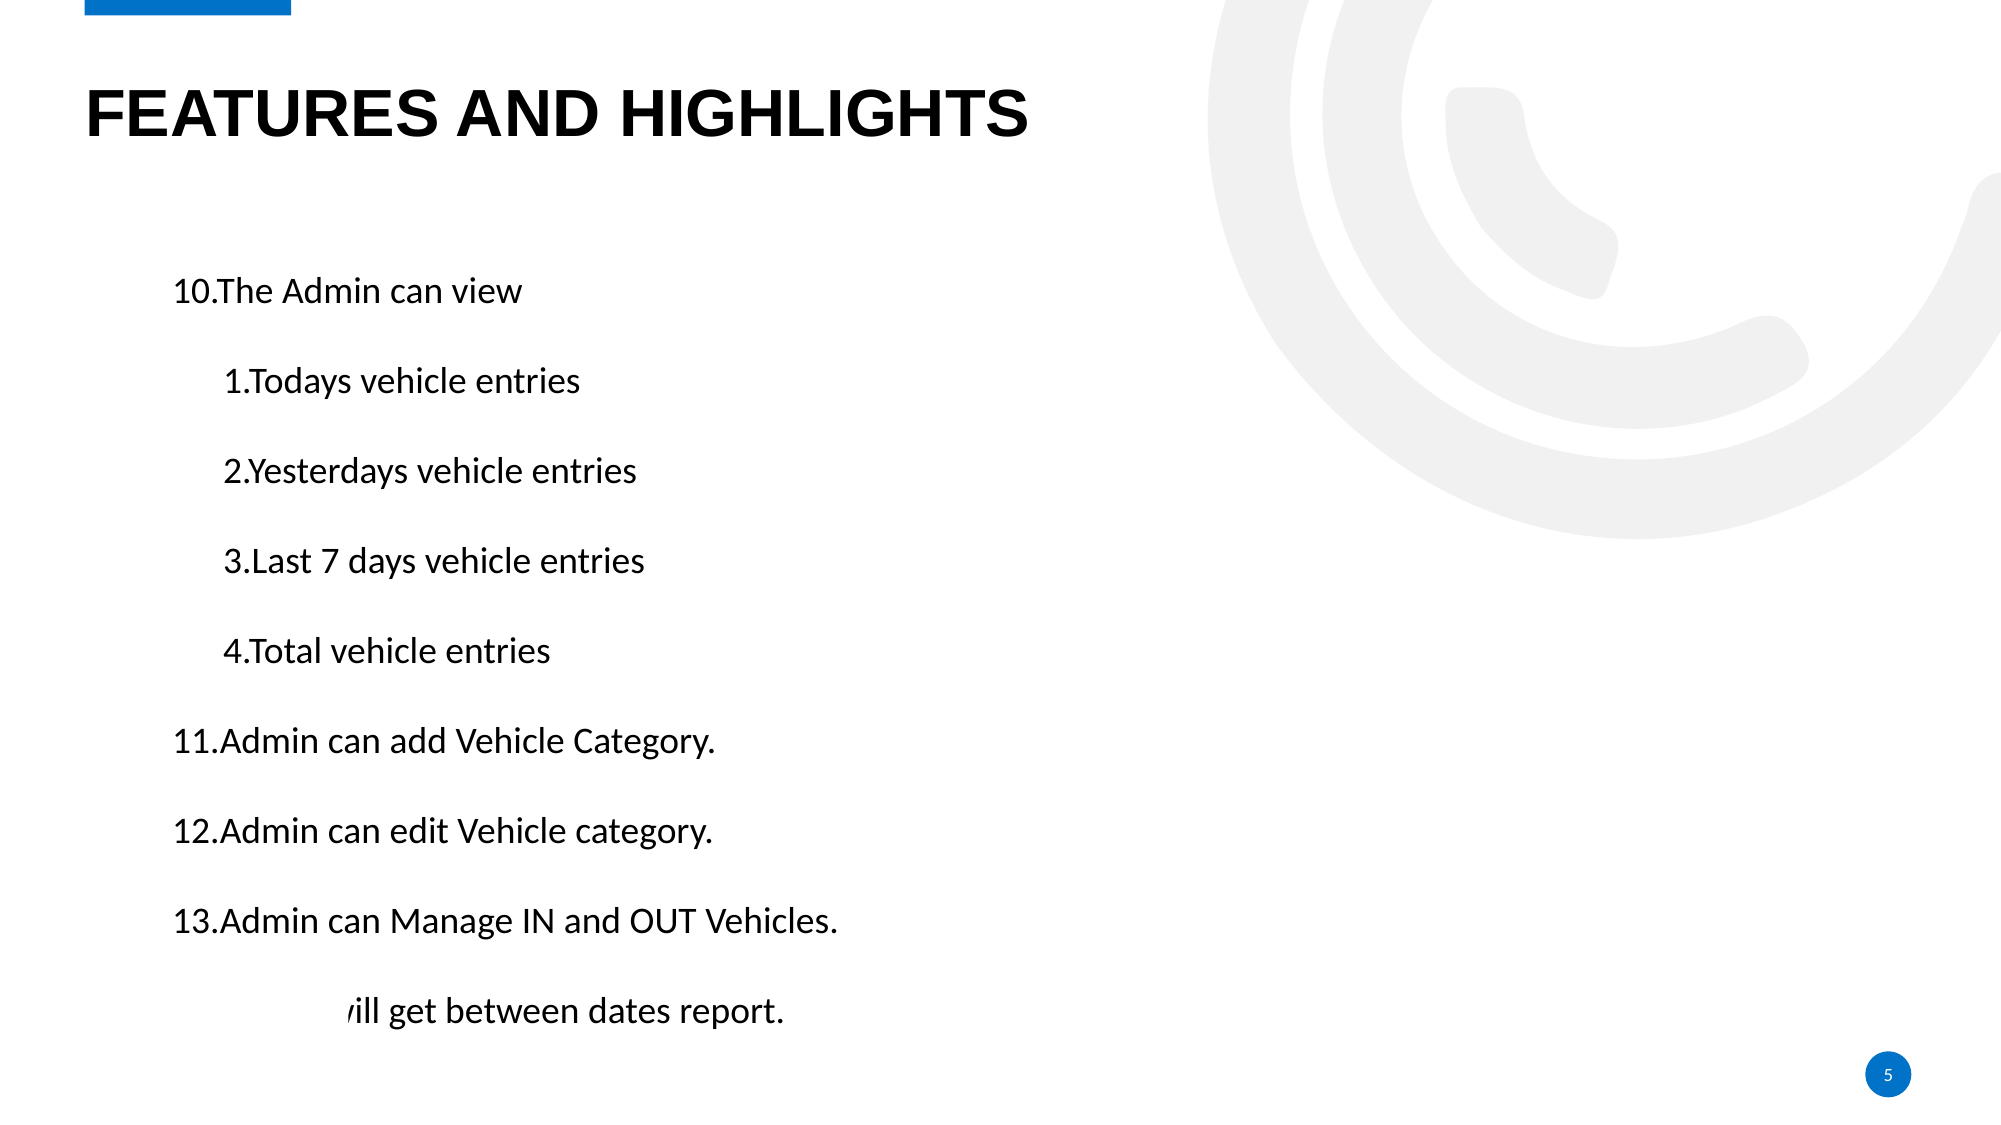

# FEATURES AND HIGHLIGHTS
10.The Admin can view
      1.Todays vehicle entries
      2.Yesterdays vehicle entries
      3.Last 7 days vehicle entries
      4.Total vehicle entries
11.Admin can add Vehicle Category.
12.Admin can edit Vehicle category.
13.Admin can Manage IN and OUT Vehicles.
14.Admin will get between dates report.

5